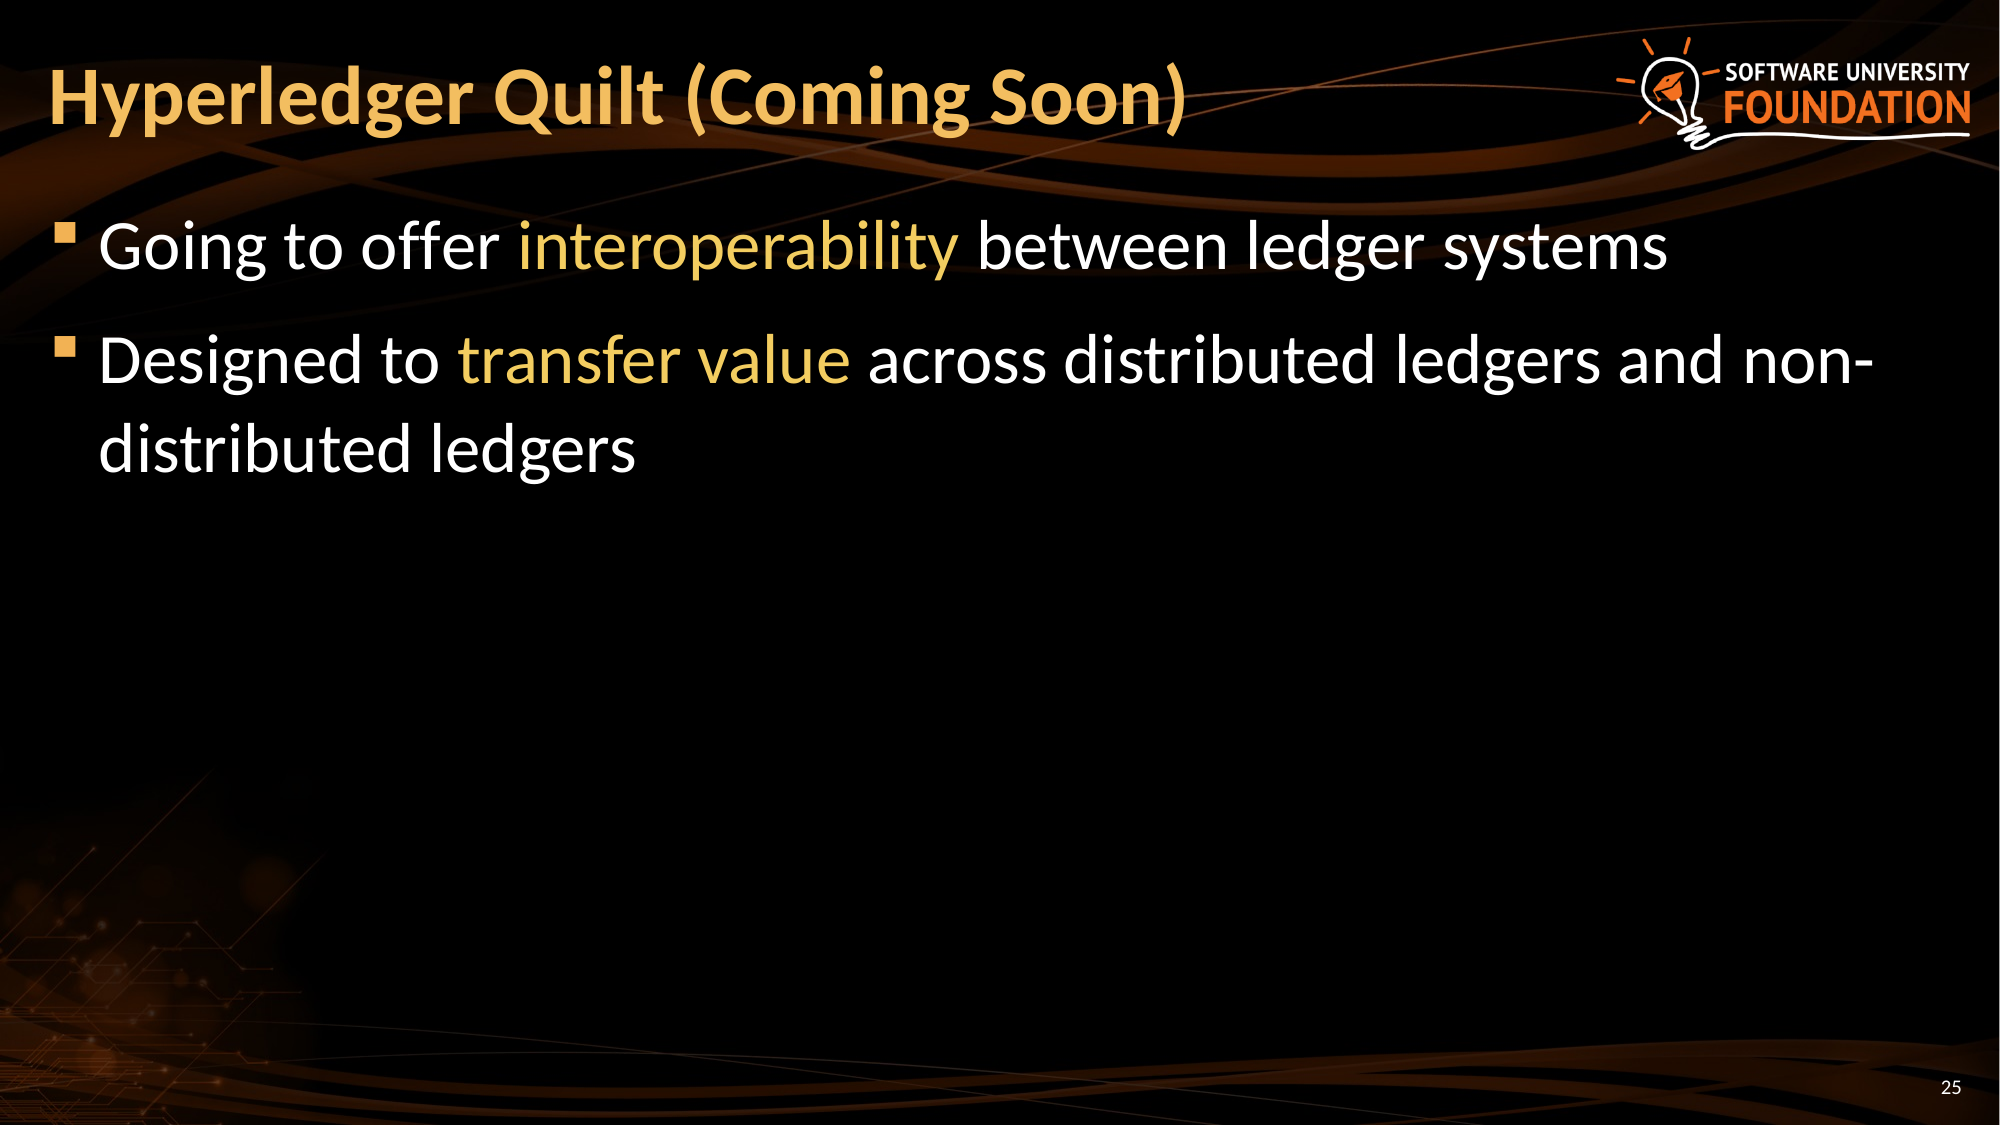

# Hyperledger Quilt (Coming Soon)
Going to offer interoperability between ledger systems
Designed to transfer value across distributed ledgers and non-distributed ledgers
25